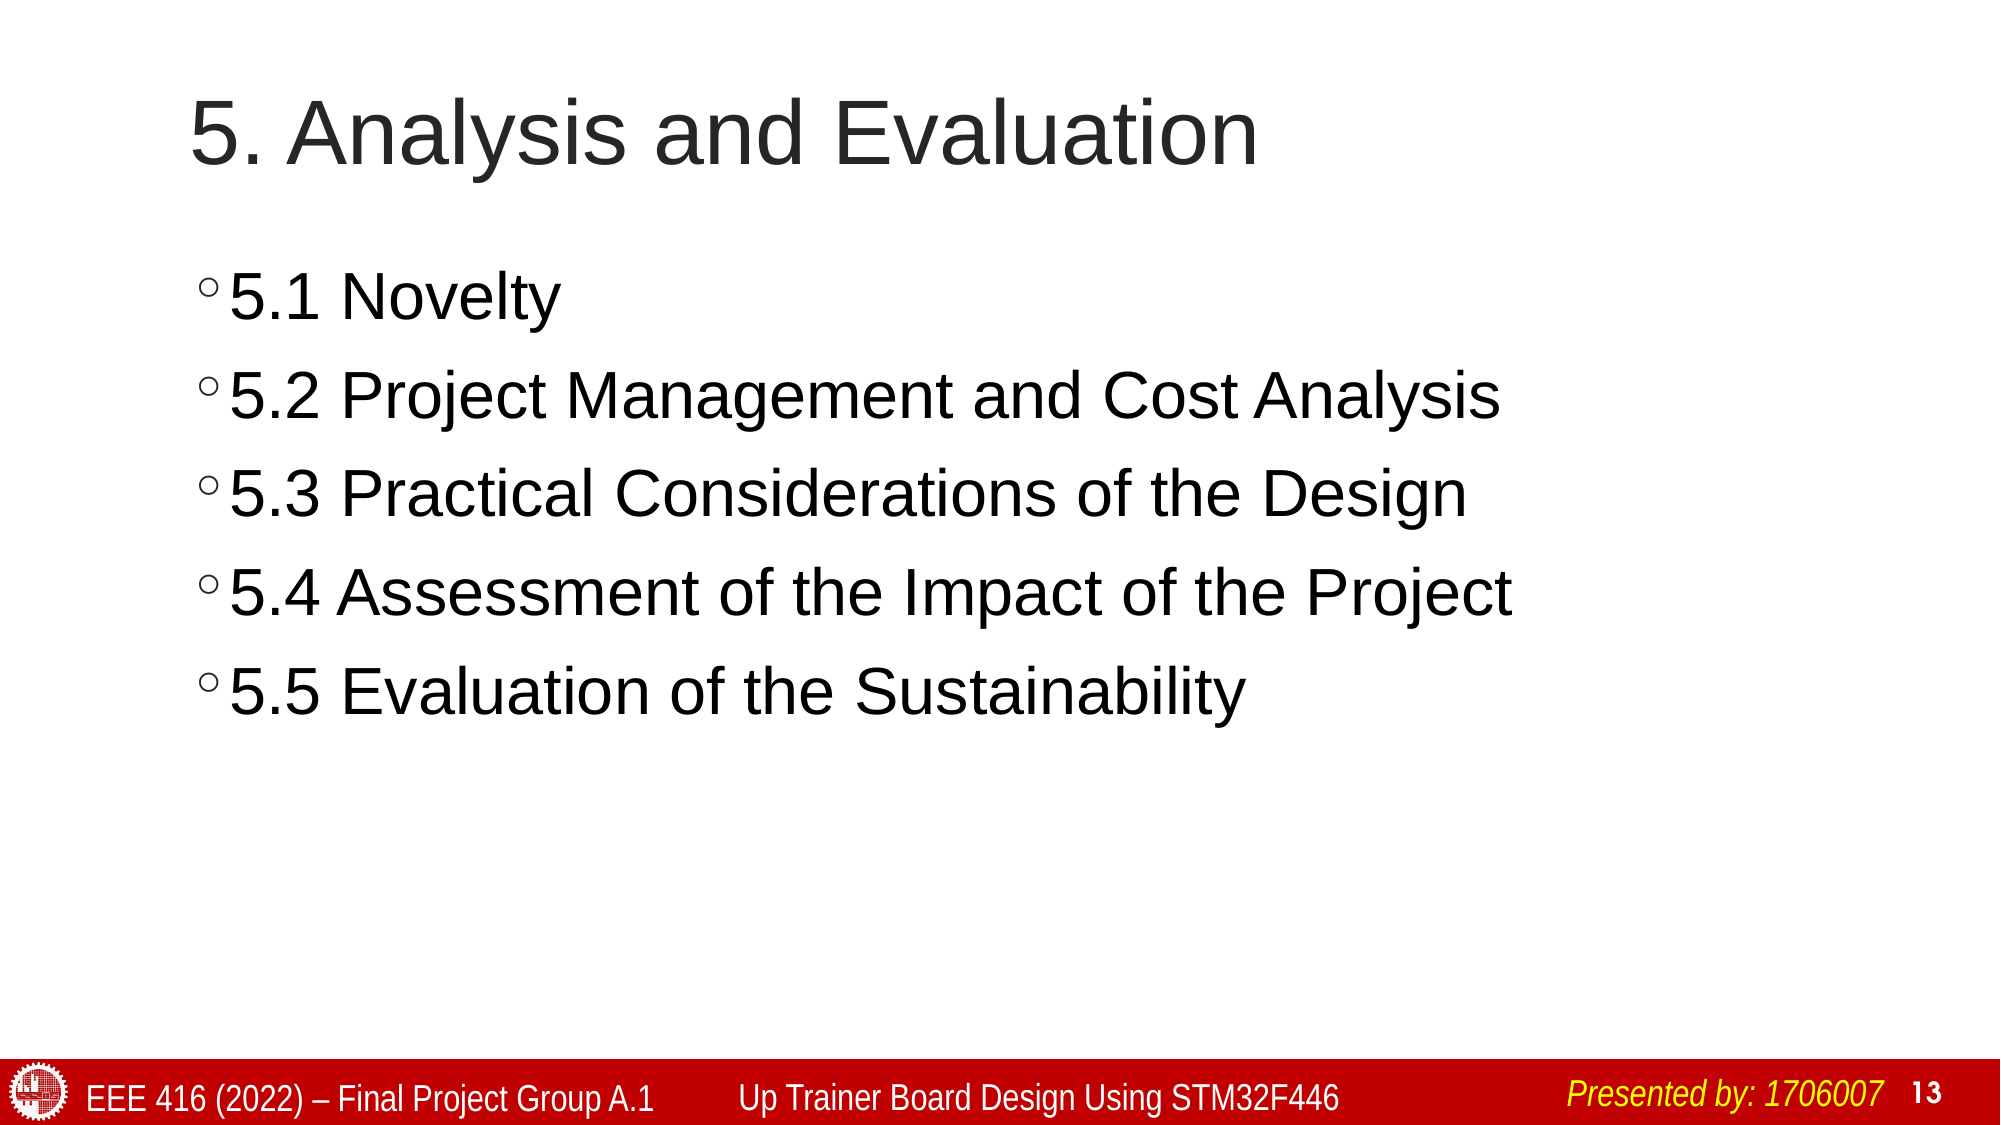

# 5. Analysis and Evaluation
5.1 Novelty
5.2 Project Management and Cost Analysis
5.3 Practical Considerations of the Design
5.4 Assessment of the Impact of the Project
5.5 Evaluation of the Sustainability
Presented by: 1706007
Up Trainer Board Design Using STM32F446
EEE 416 (2022) – Final Project Group A.1
13